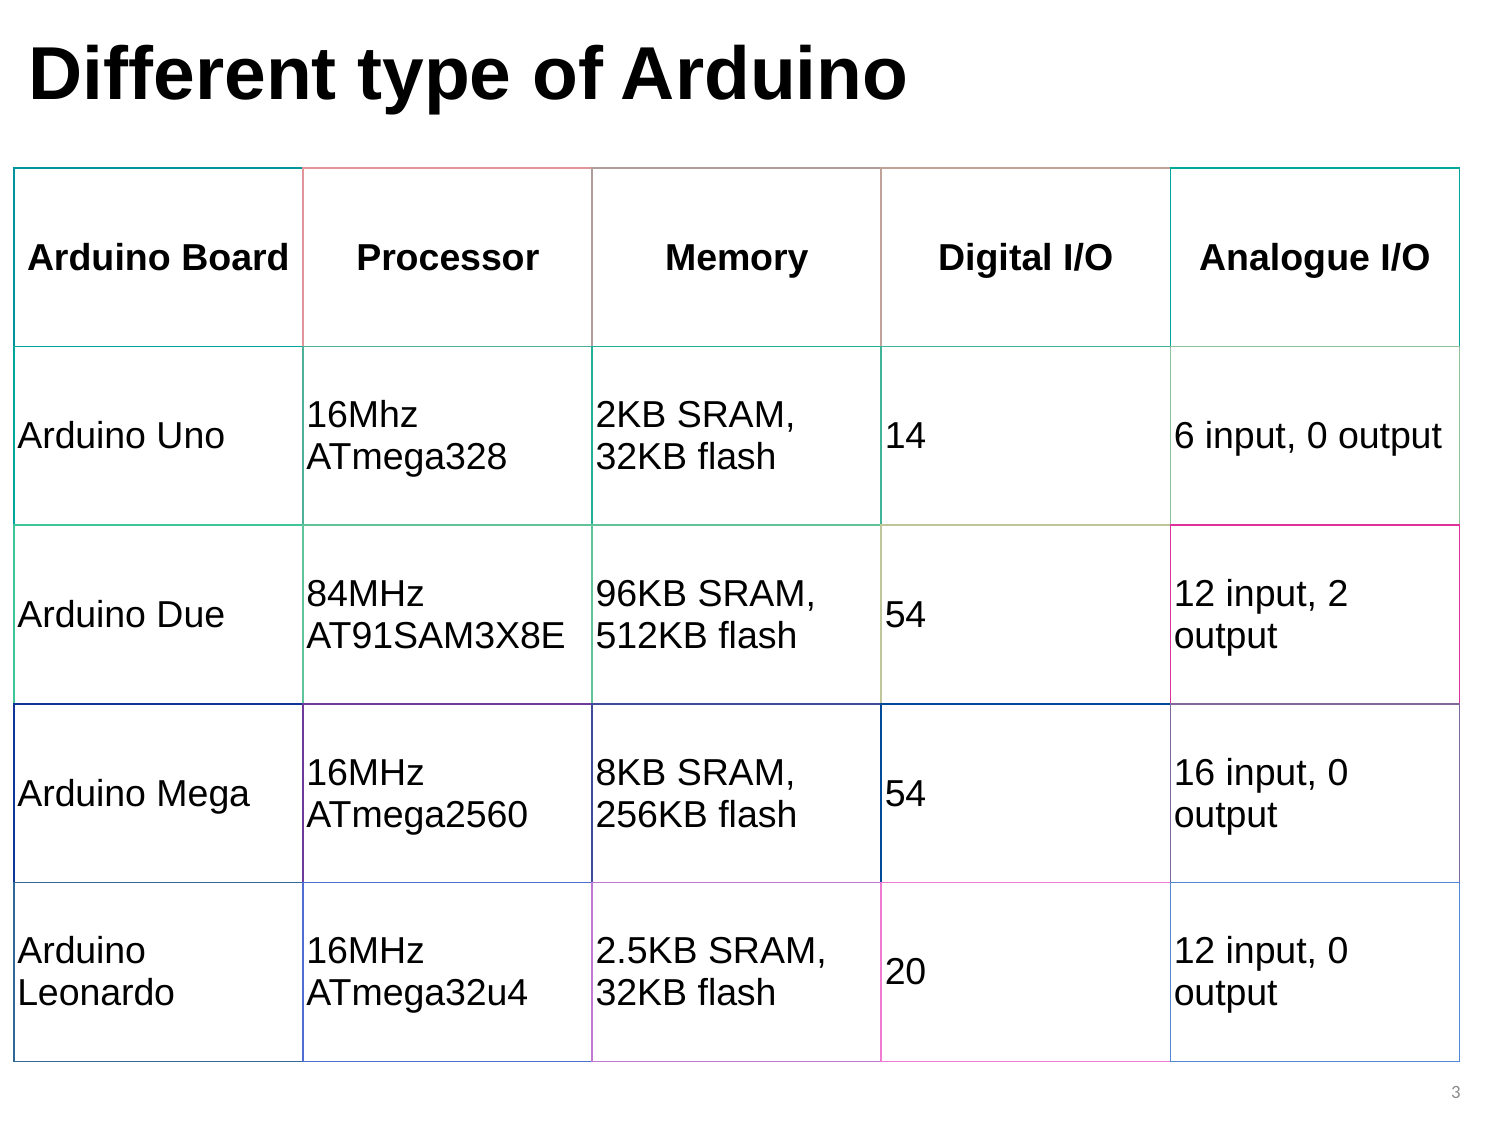

Different type of Arduino
| Arduino Board | Processor | Memory | Digital I/O | Analogue I/O |
| --- | --- | --- | --- | --- |
| Arduino Uno | 16Mhz ATmega328 | 2KB SRAM, 32KB flash | 14 | 6 input, 0 output |
| Arduino Due | 84MHz AT91SAM3X8E | 96KB SRAM, 512KB flash | 54 | 12 input, 2 output |
| Arduino Mega | 16MHz ATmega2560 | 8KB SRAM, 256KB flash | 54 | 16 input, 0 output |
| Arduino Leonardo | 16MHz ATmega32u4 | 2.5KB SRAM, 32KB flash | 20 | 12 input, 0 output |
3